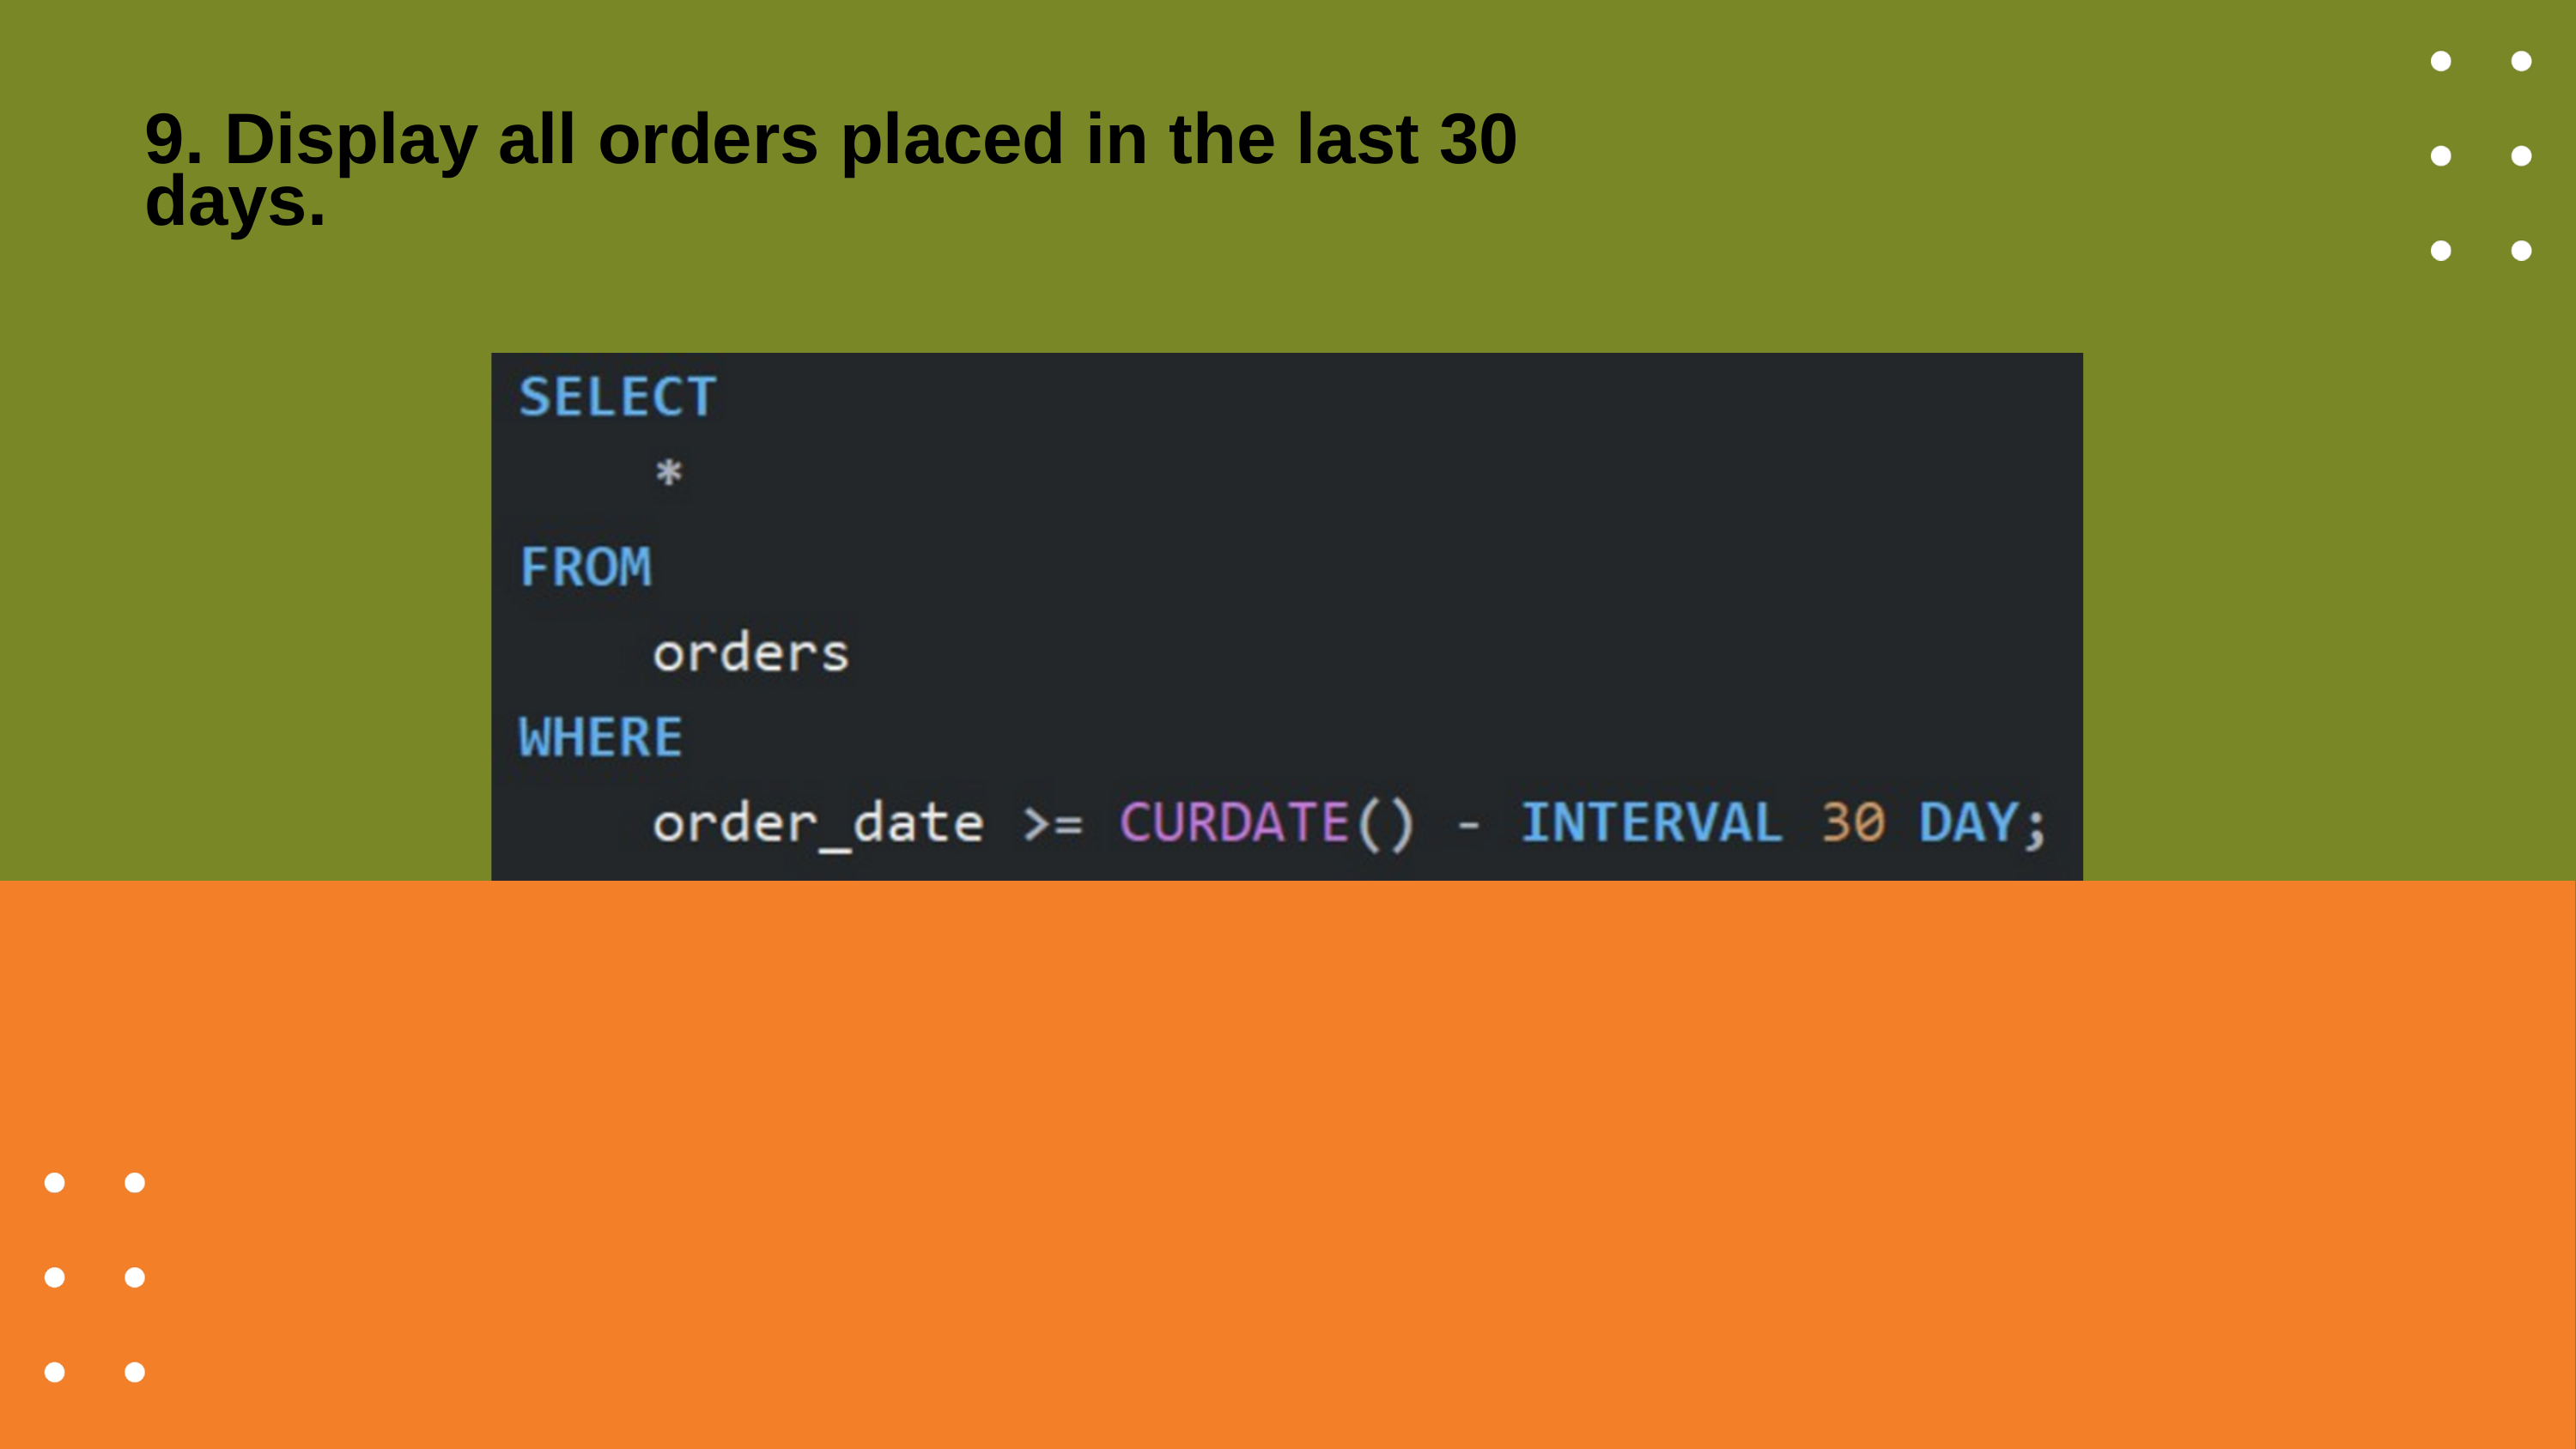

9. Display all orders placed in the last 30 days.